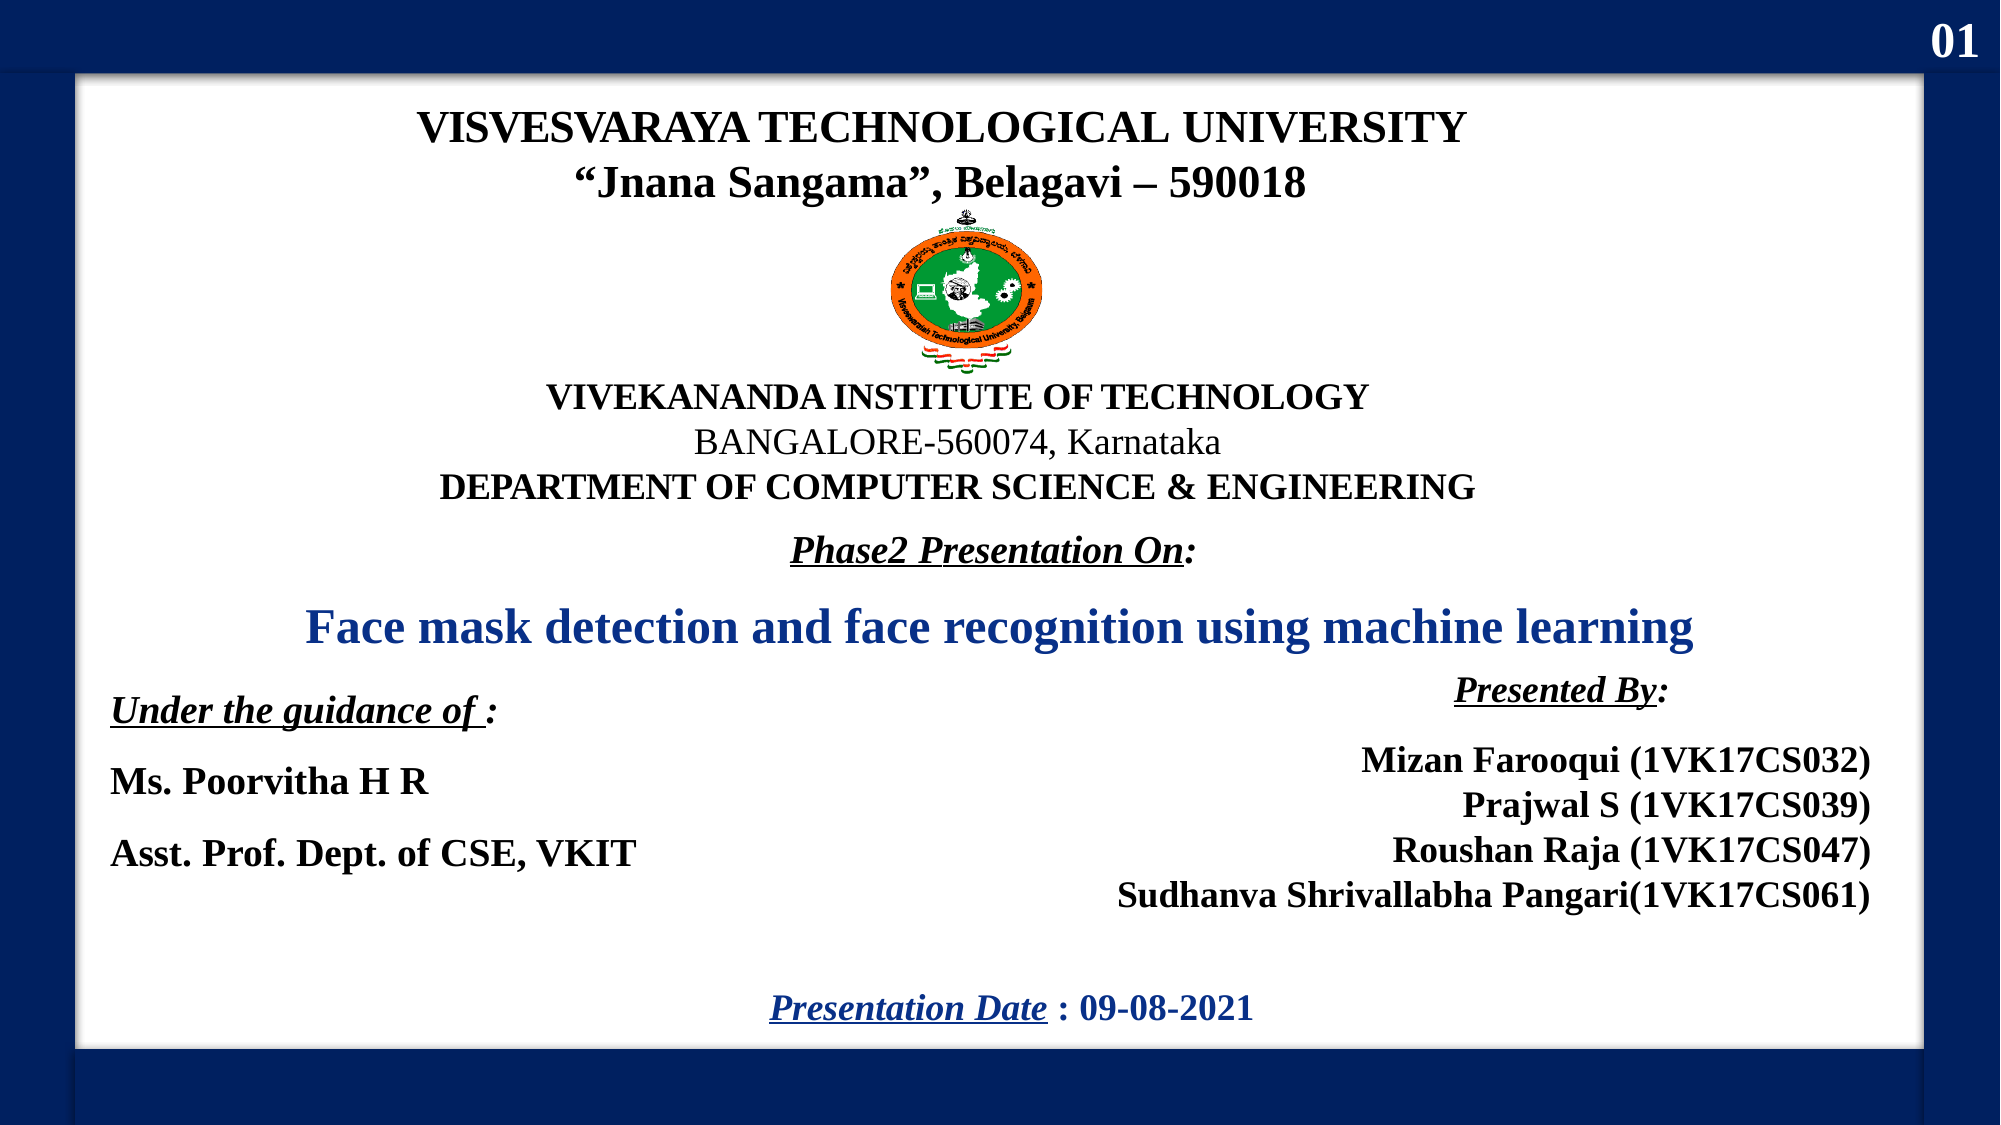

01

             VISVESVARAYA TECHNOLOGICAL UNIVERSITY
                       “Jnana Sangama”, Belagavi – 590018

VIVEKANANDA INSTITUTE OF TECHNOLOGY
BANGALORE-560074, Karnataka
DEPARTMENT OF COMPUTER SCIENCE & ENGINEERING
Phase2 Presentation On:
Face mask detection and face recognition using machine learning
                                      Presented By:

Mizan Farooqui (1VK17CS032)
Prajwal S (1VK17CS039)
Roushan Raja (1VK17CS047)
  Sudhanva Shrivallabha Pangari(1VK17CS061)
Under the guidance of :
Ms. Poorvitha H R
Asst. Prof. Dept. of CSE, VKIT
Presentation Date : 09-08-2021